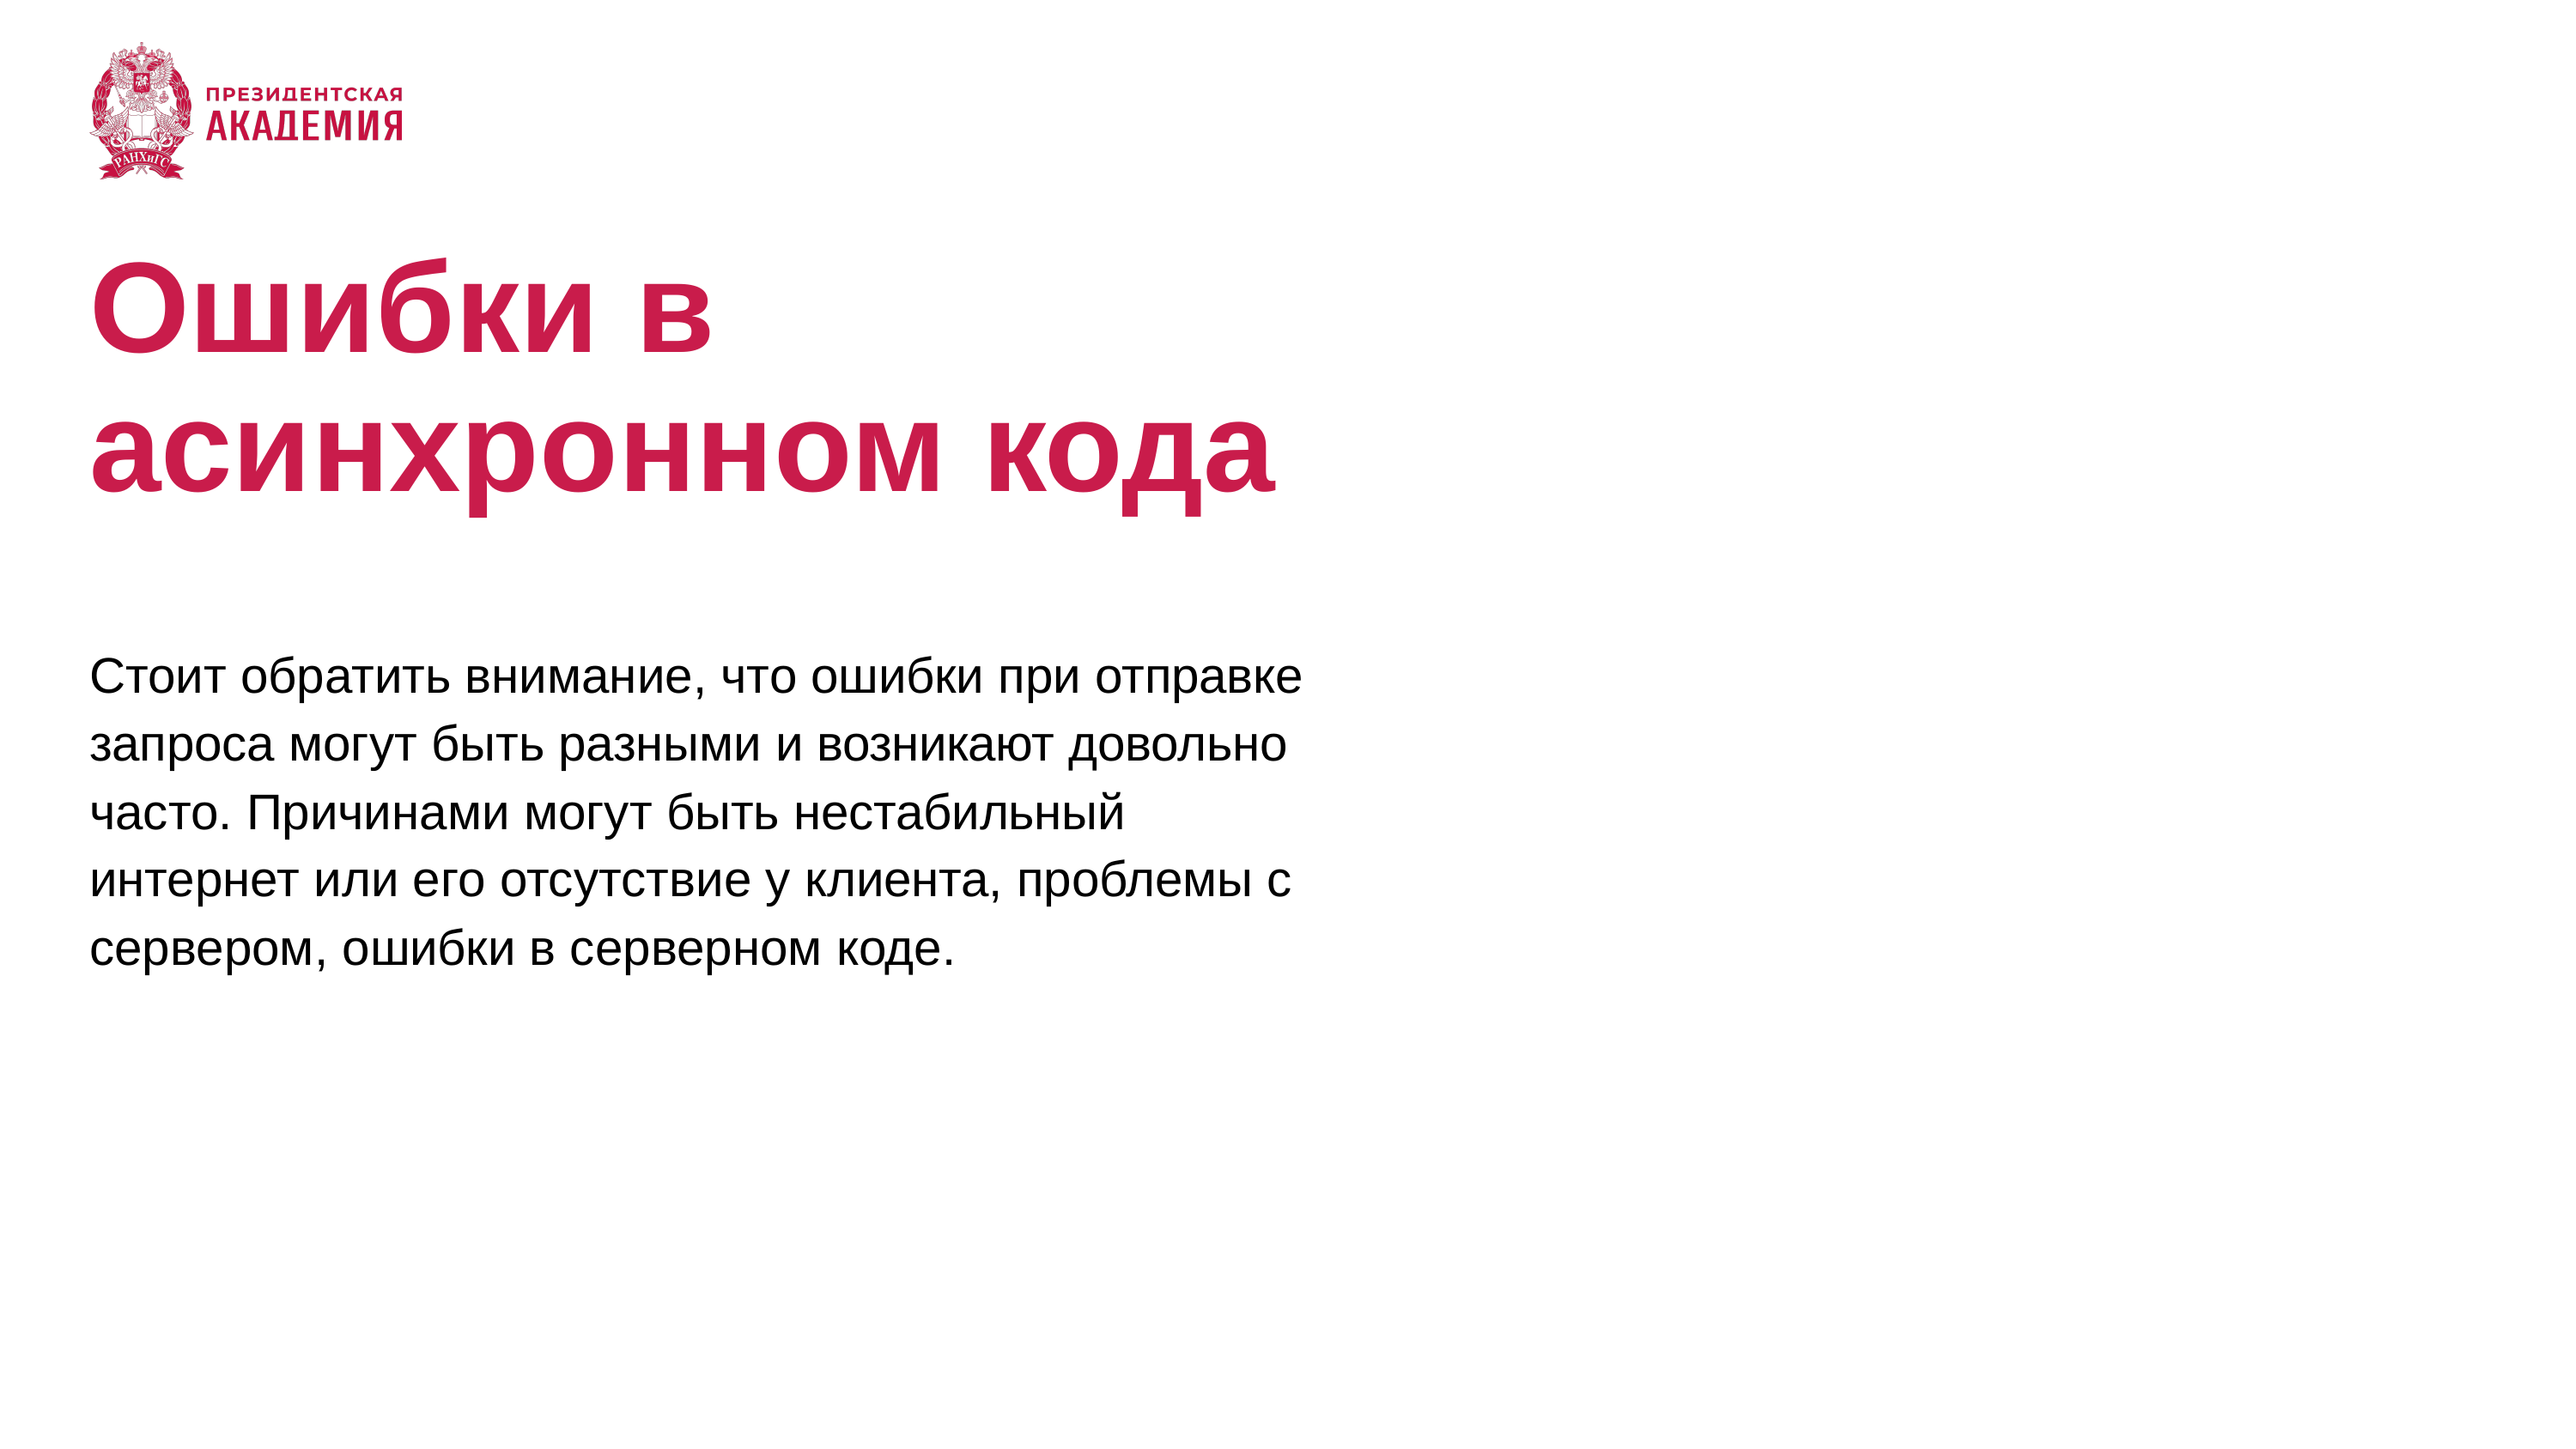

# Ошибки в асинхронном кода
Стоит обратить внимание, что ошибки при отправке запроса могут быть разными и возникают довольно часто. Причинами могут быть нестабильный интернет или его отсутствие у клиента, проблемы с сервером, ошибки в серверном коде.